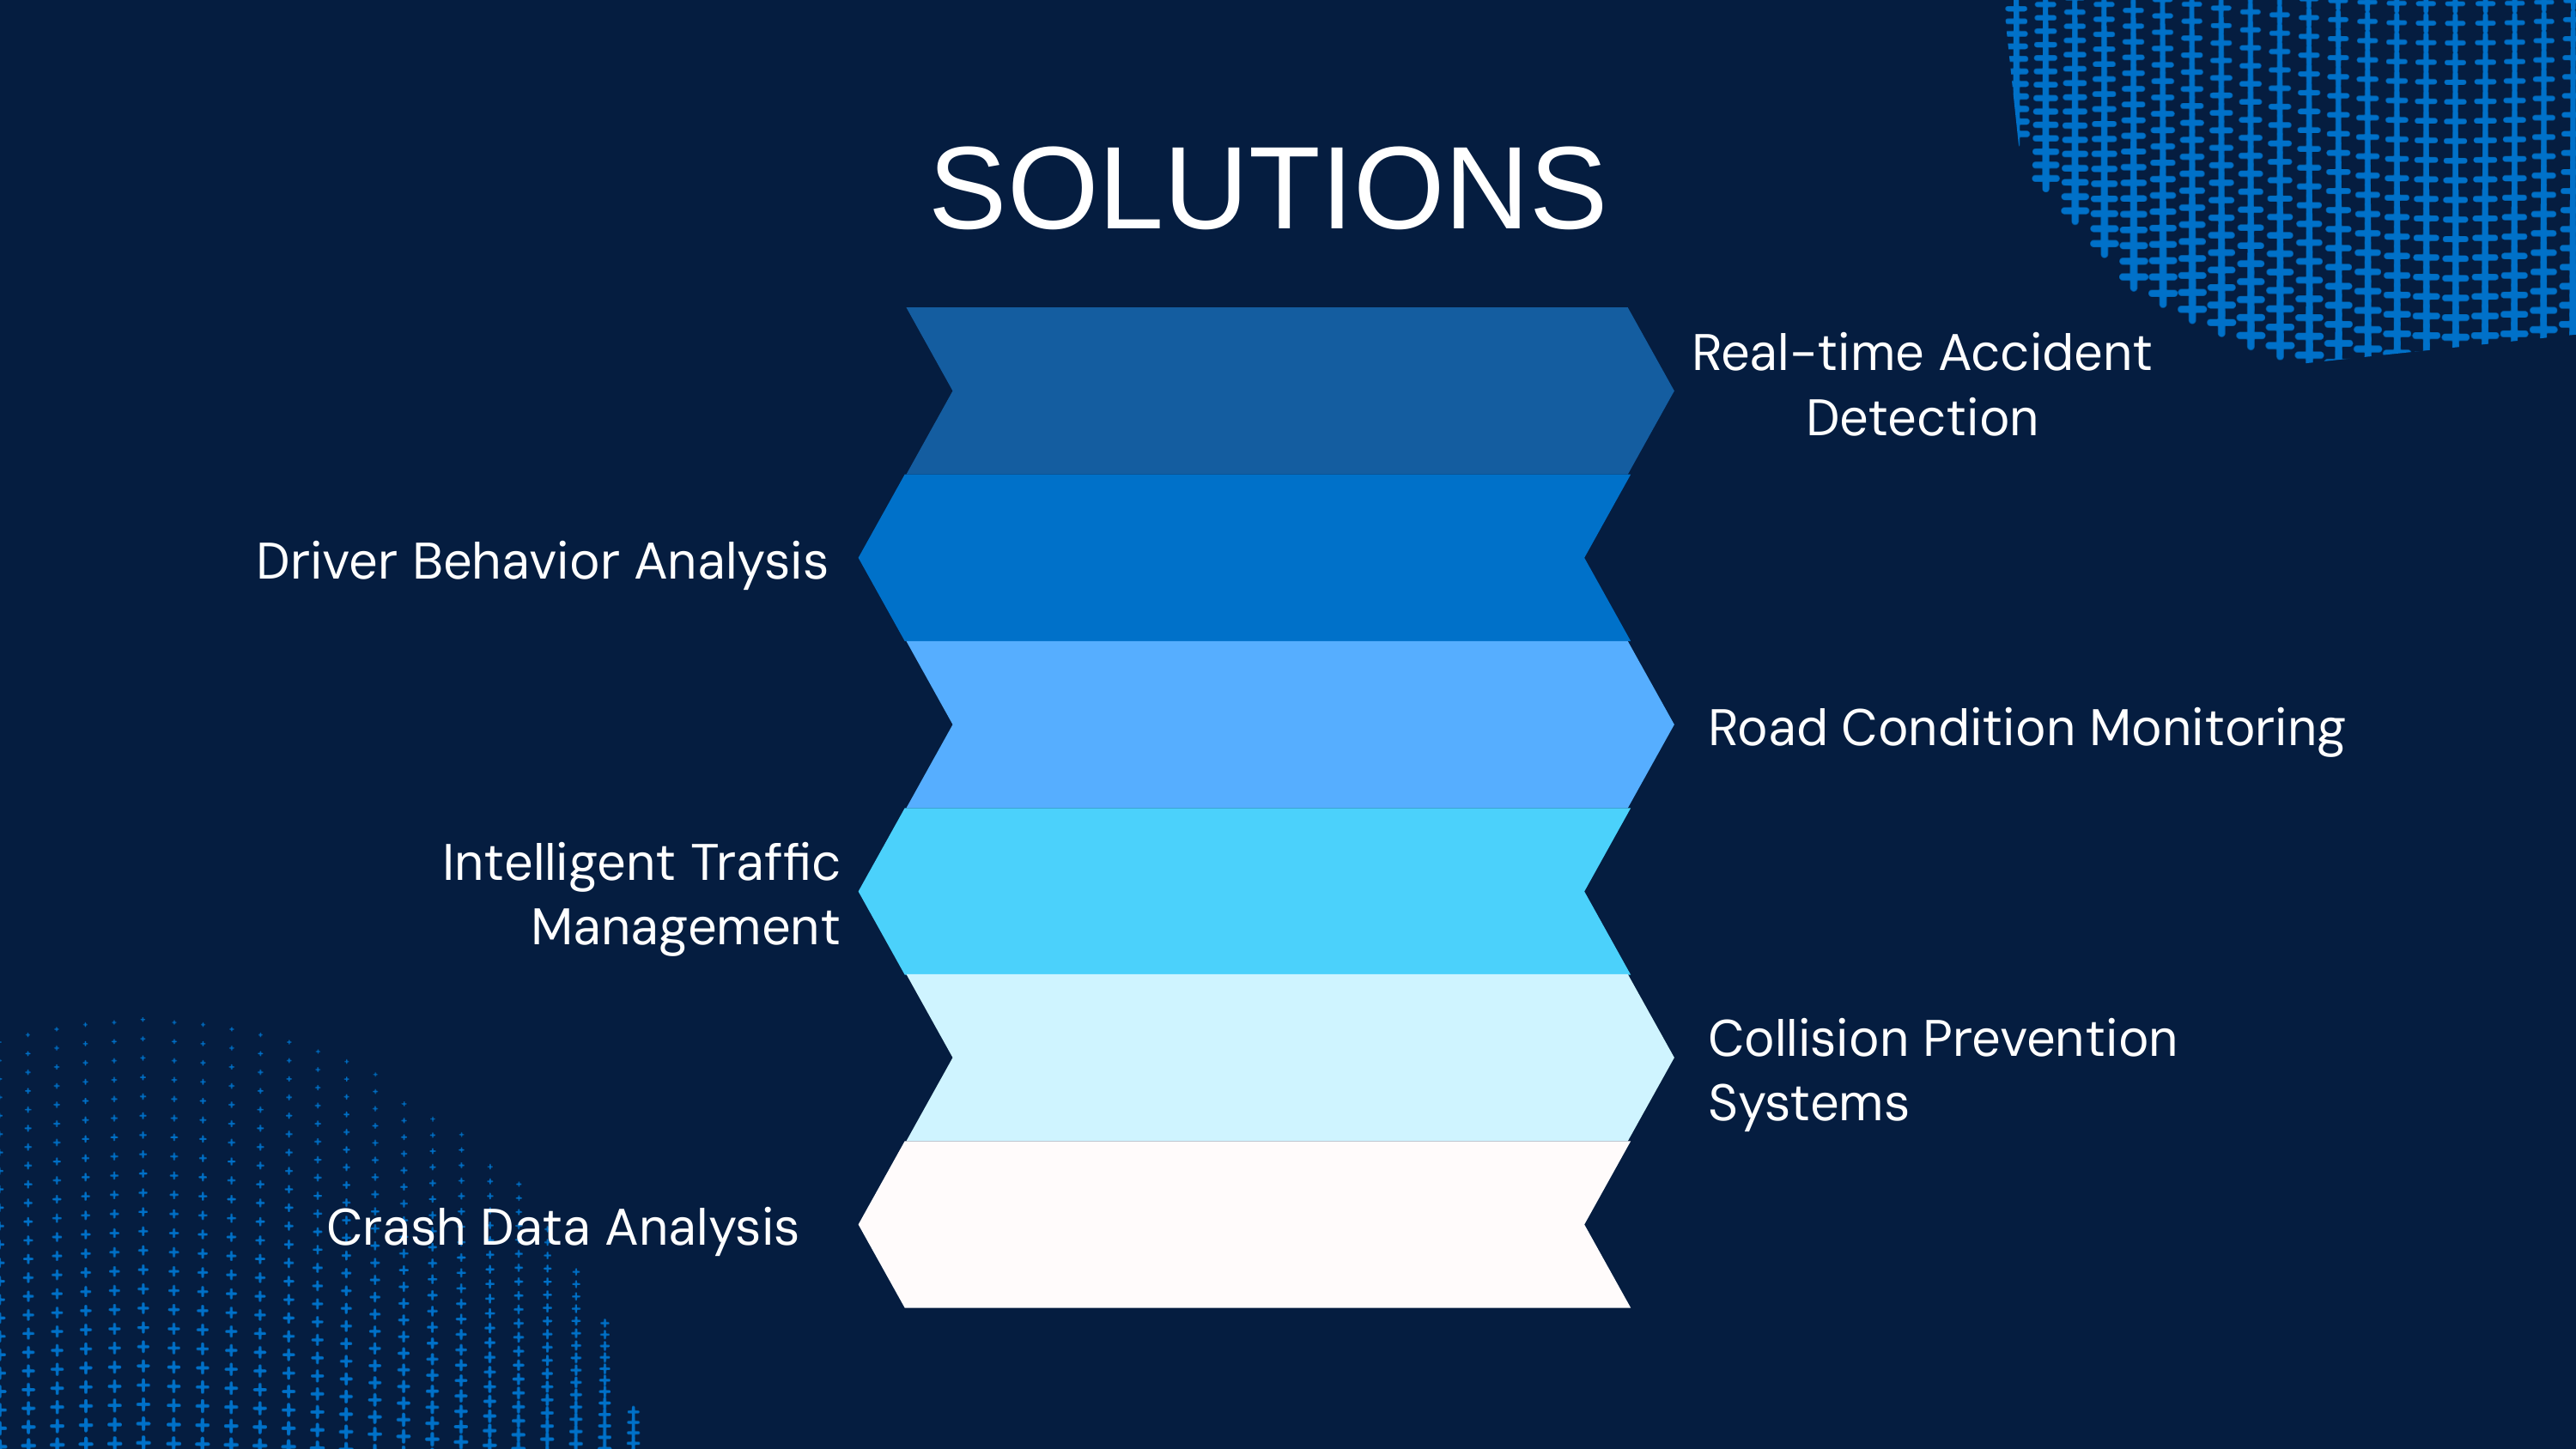

SOLUTIONS

Real-time Accident Detection

Driver Behavior Analysis

Road Condition Monitoring

Intelligent Traffic Management

Collision Prevention Systems

Crash Data Analysis